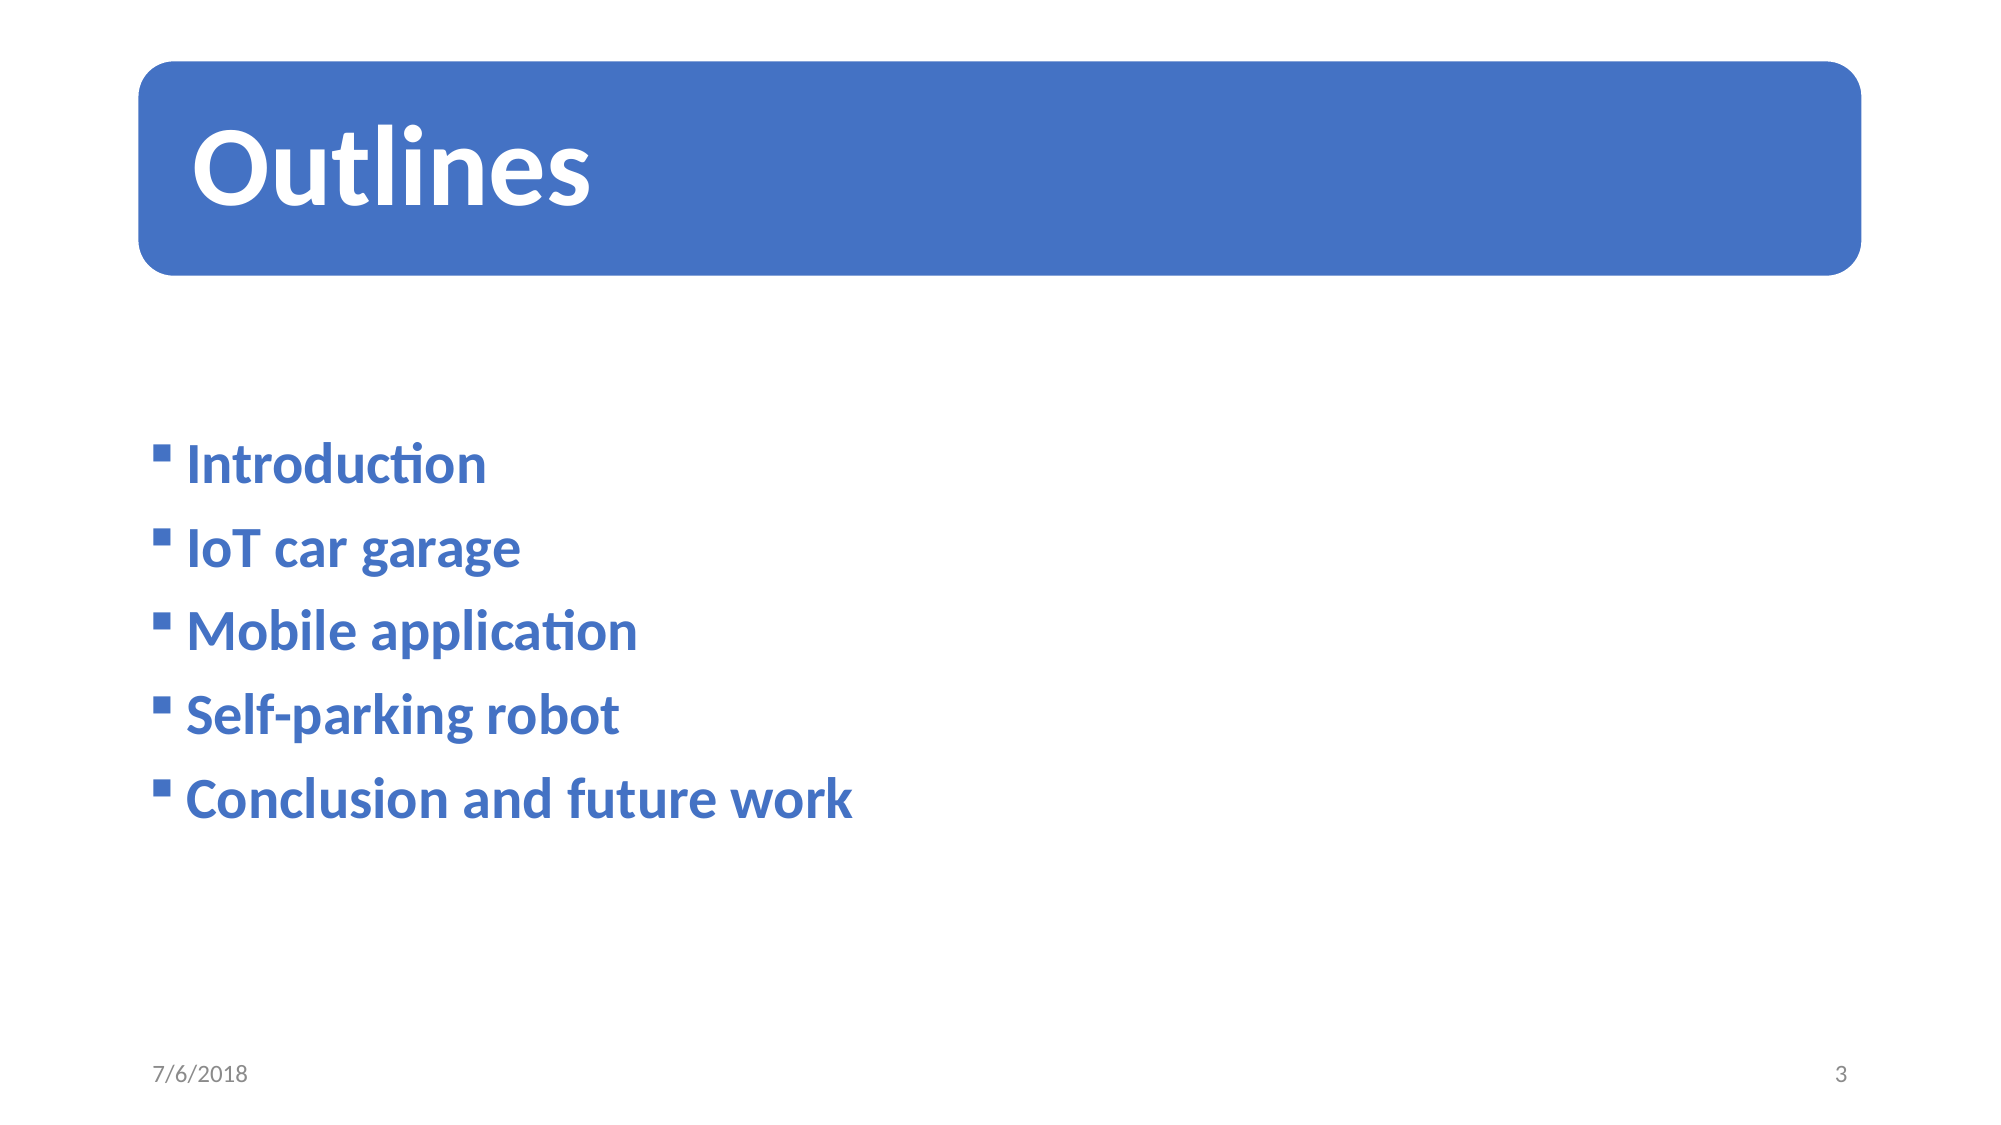

Outlines

Introduction
IoT car garage
Mobile application
Self-parking robot
Conclusion and future work

7/6/2018
3